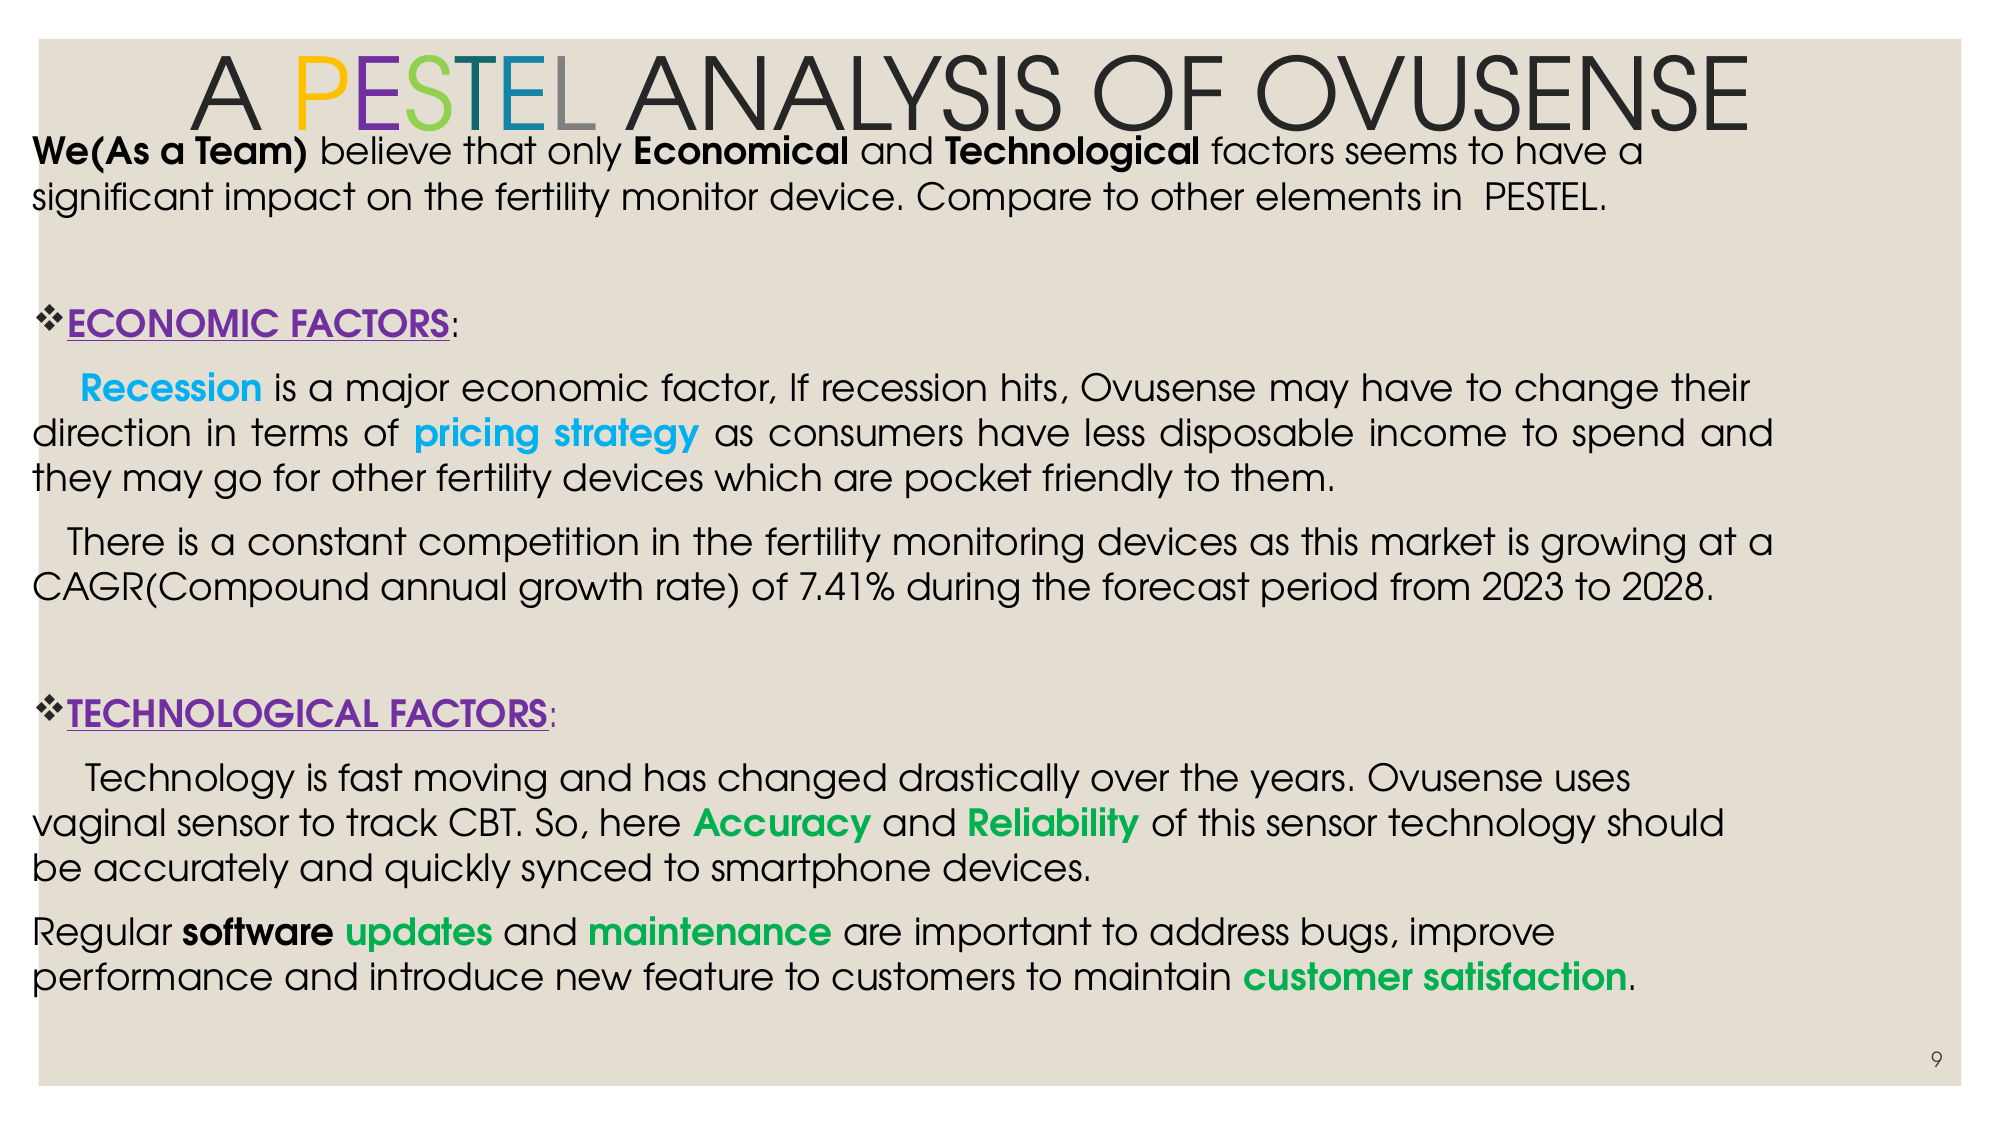

# A PESTEL ANALYSIS OF OVUSENSE
We(As a Team) believe that only Economical and Technological factors seems to have a significant impact on the fertility monitor device. Compare to other elements in  PESTEL.

ECONOMIC FACTORS:
    Recession is a major economic factor, If recession hits, Ovusense may have to change their   direction in terms of pricing strategy as consumers have less disposable income to spend and they may go for other fertility devices which are pocket friendly to them.
   There is a constant competition in the fertility monitoring devices as this market is growing at a CAGR(Compound annual growth rate) of 7.41% during the forecast period from 2023 to 2028.

TECHNOLOGICAL FACTORS:
     Technology is fast moving and has changed drastically over the years. Ovusense uses vaginal sensor to track CBT. So, here Accuracy and Reliability of this sensor technology should be accurately and quickly synced to smartphone devices.
Regular software updates and maintenance are important to address bugs, improve performance and introduce new feature to customers to maintain customer satisfaction.
9